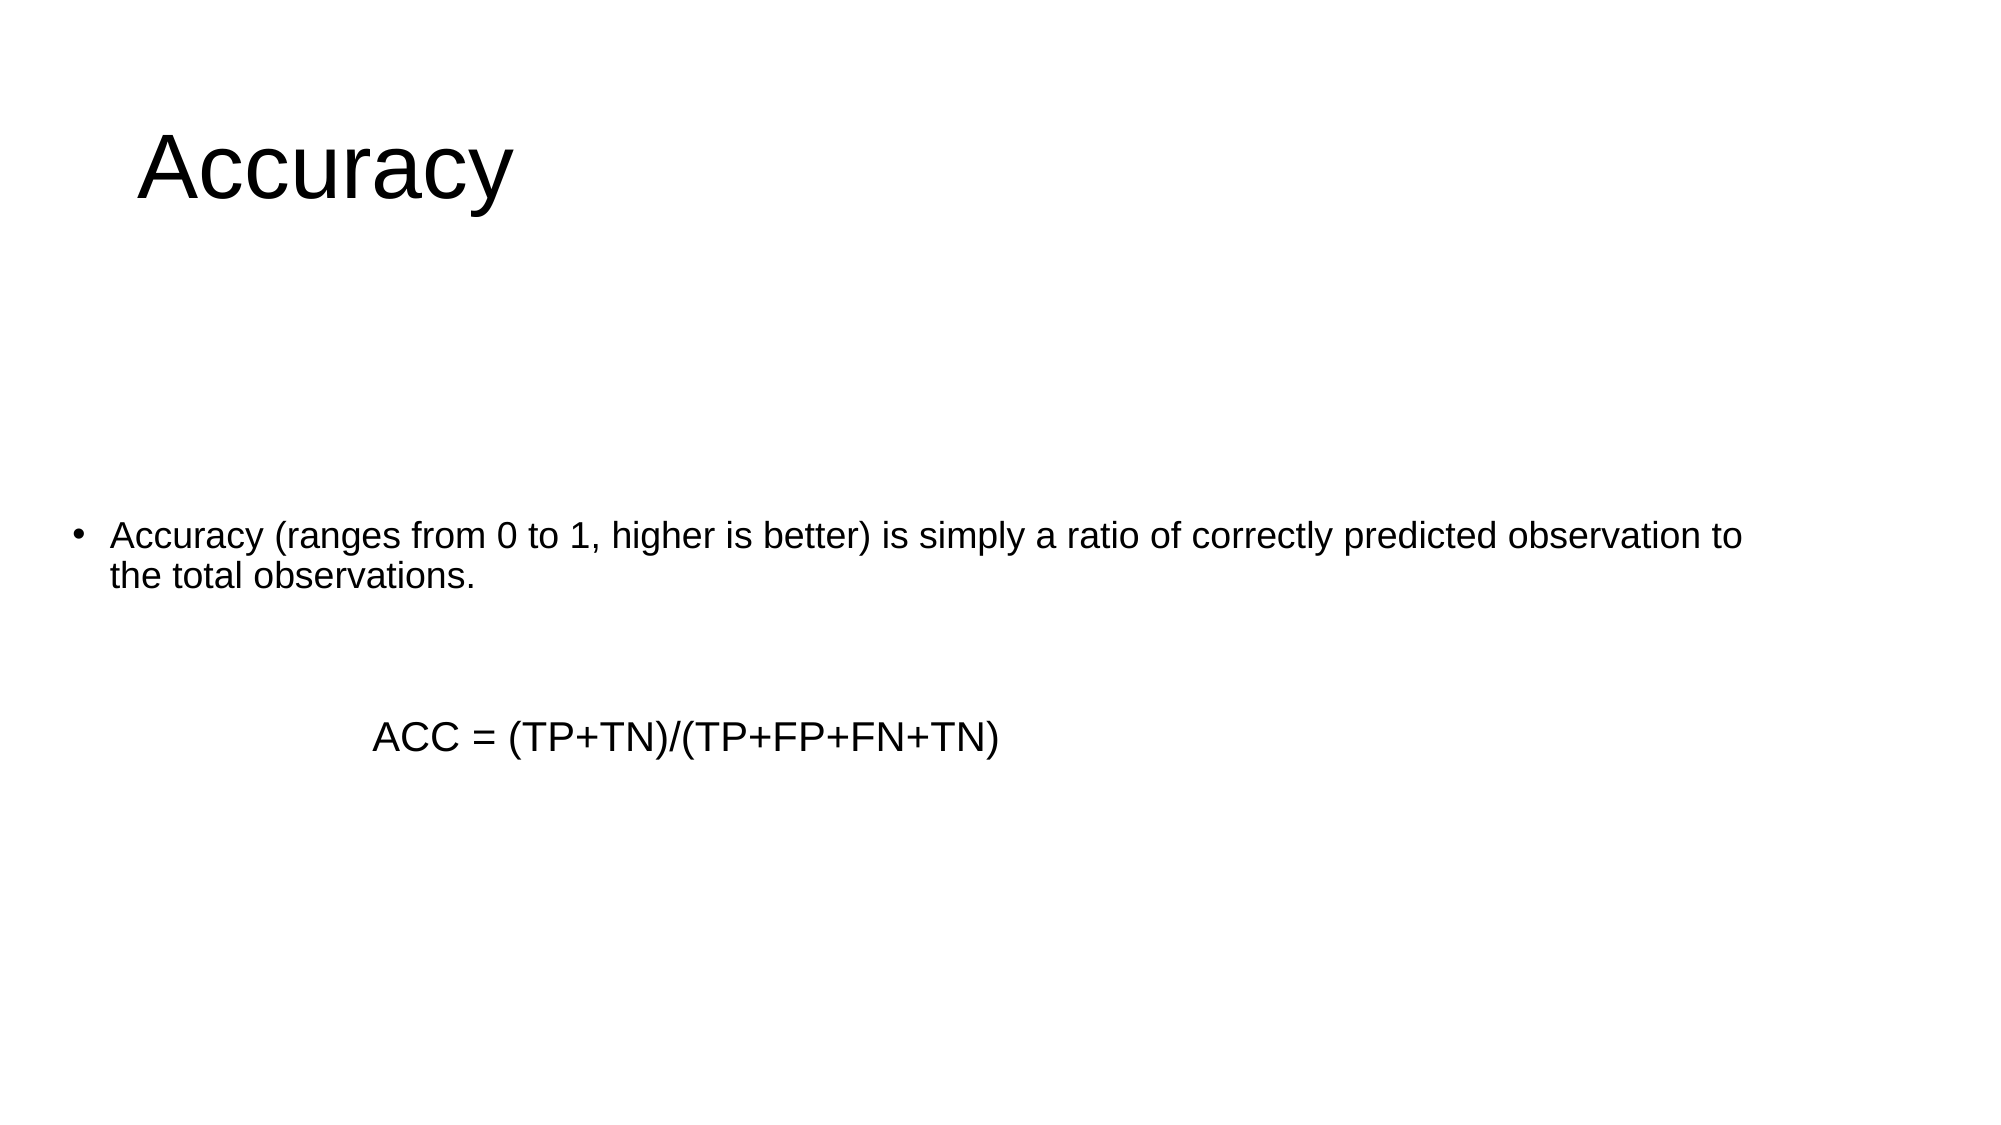

# Accuracy

Accuracy (ranges from 0 to 1, higher is better) is simply a ratio of correctly predicted observation to the total observations.

		ACC = (TP+TN)/(TP+FP+FN+TN)